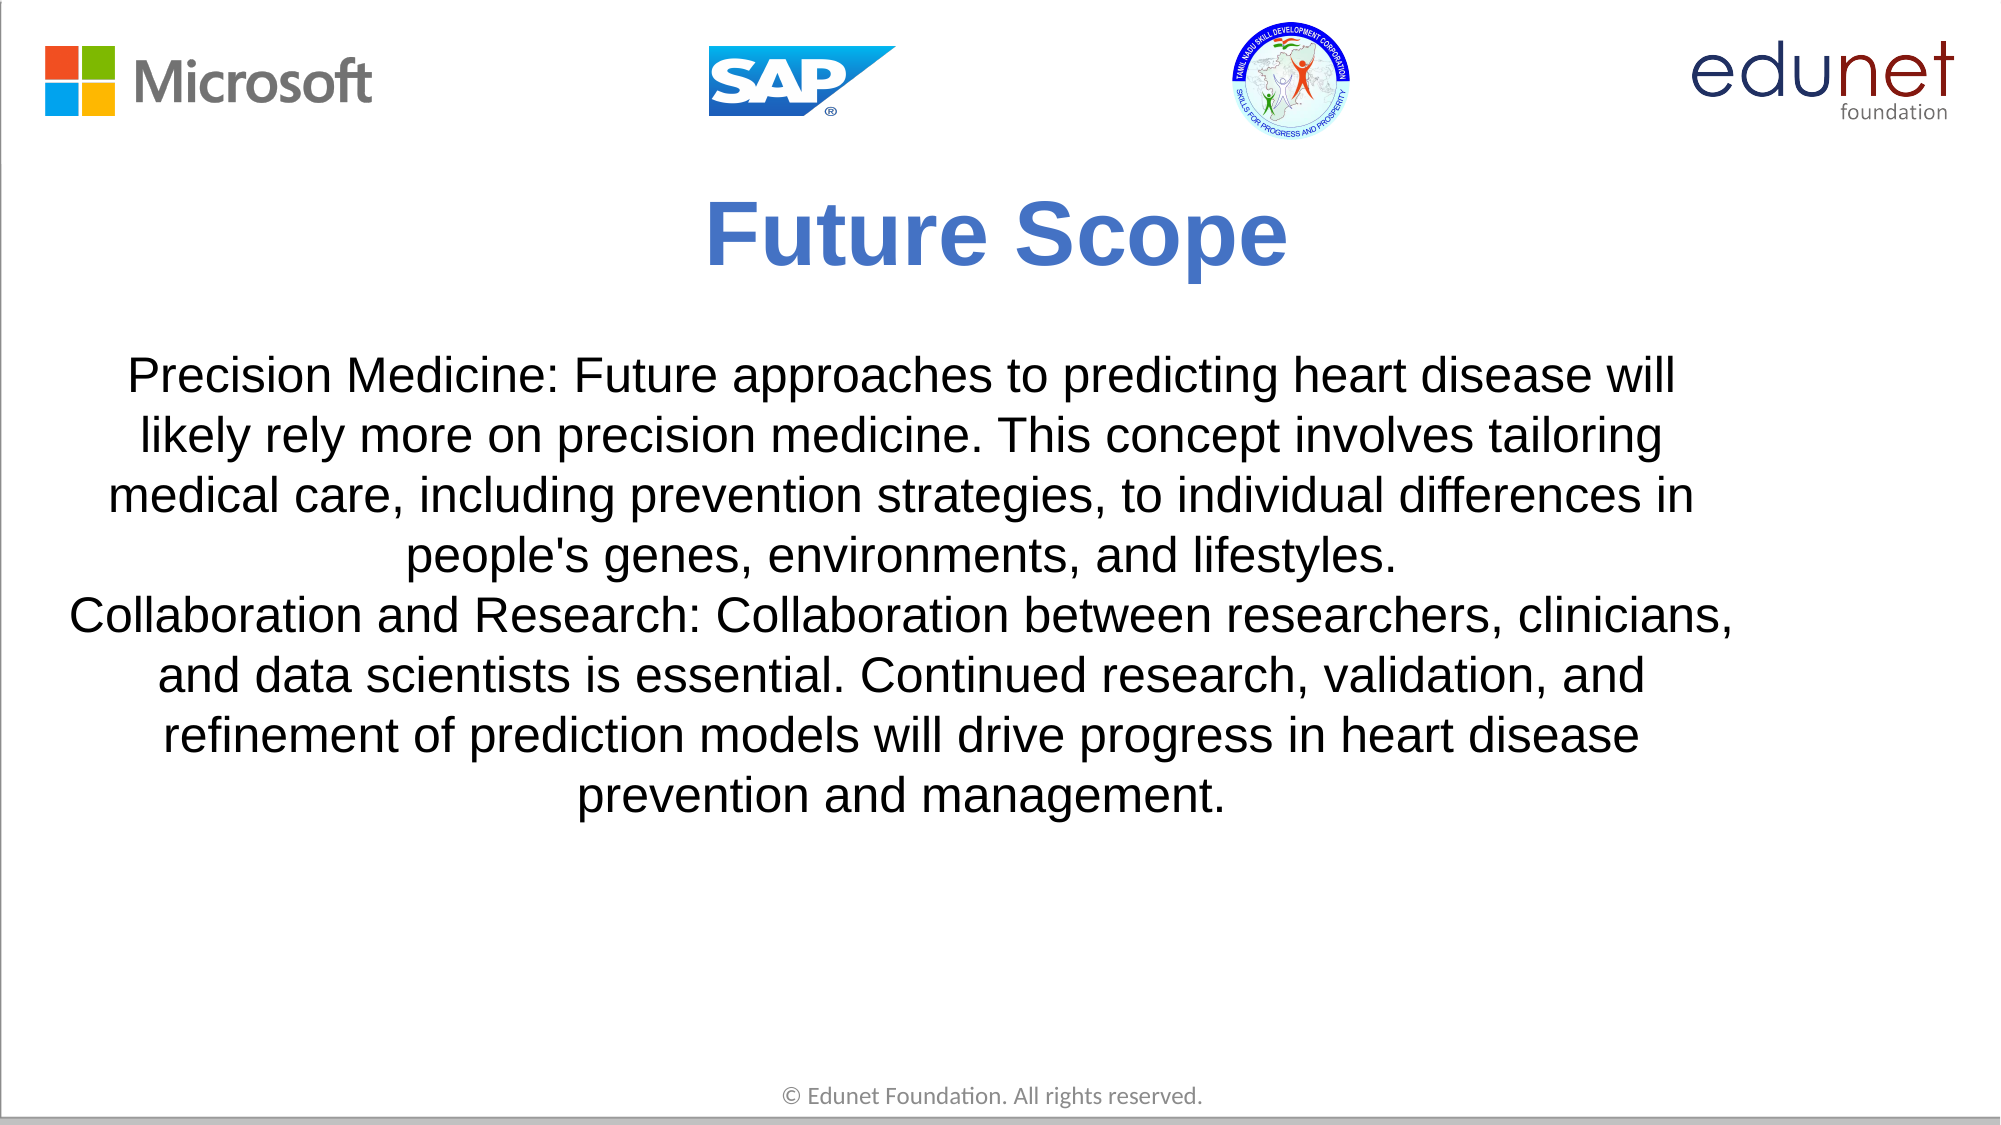

# Future Scope
Precision Medicine: Future approaches to predicting heart disease will likely rely more on precision medicine. This concept involves tailoring medical care, including prevention strategies, to individual differences in people's genes, environments, and lifestyles.
Collaboration and Research: Collaboration between researchers, clinicians, and data scientists is essential. Continued research, validation, and refinement of prediction models will drive progress in heart disease prevention and management.
© Edunet Foundation. All rights reserved.